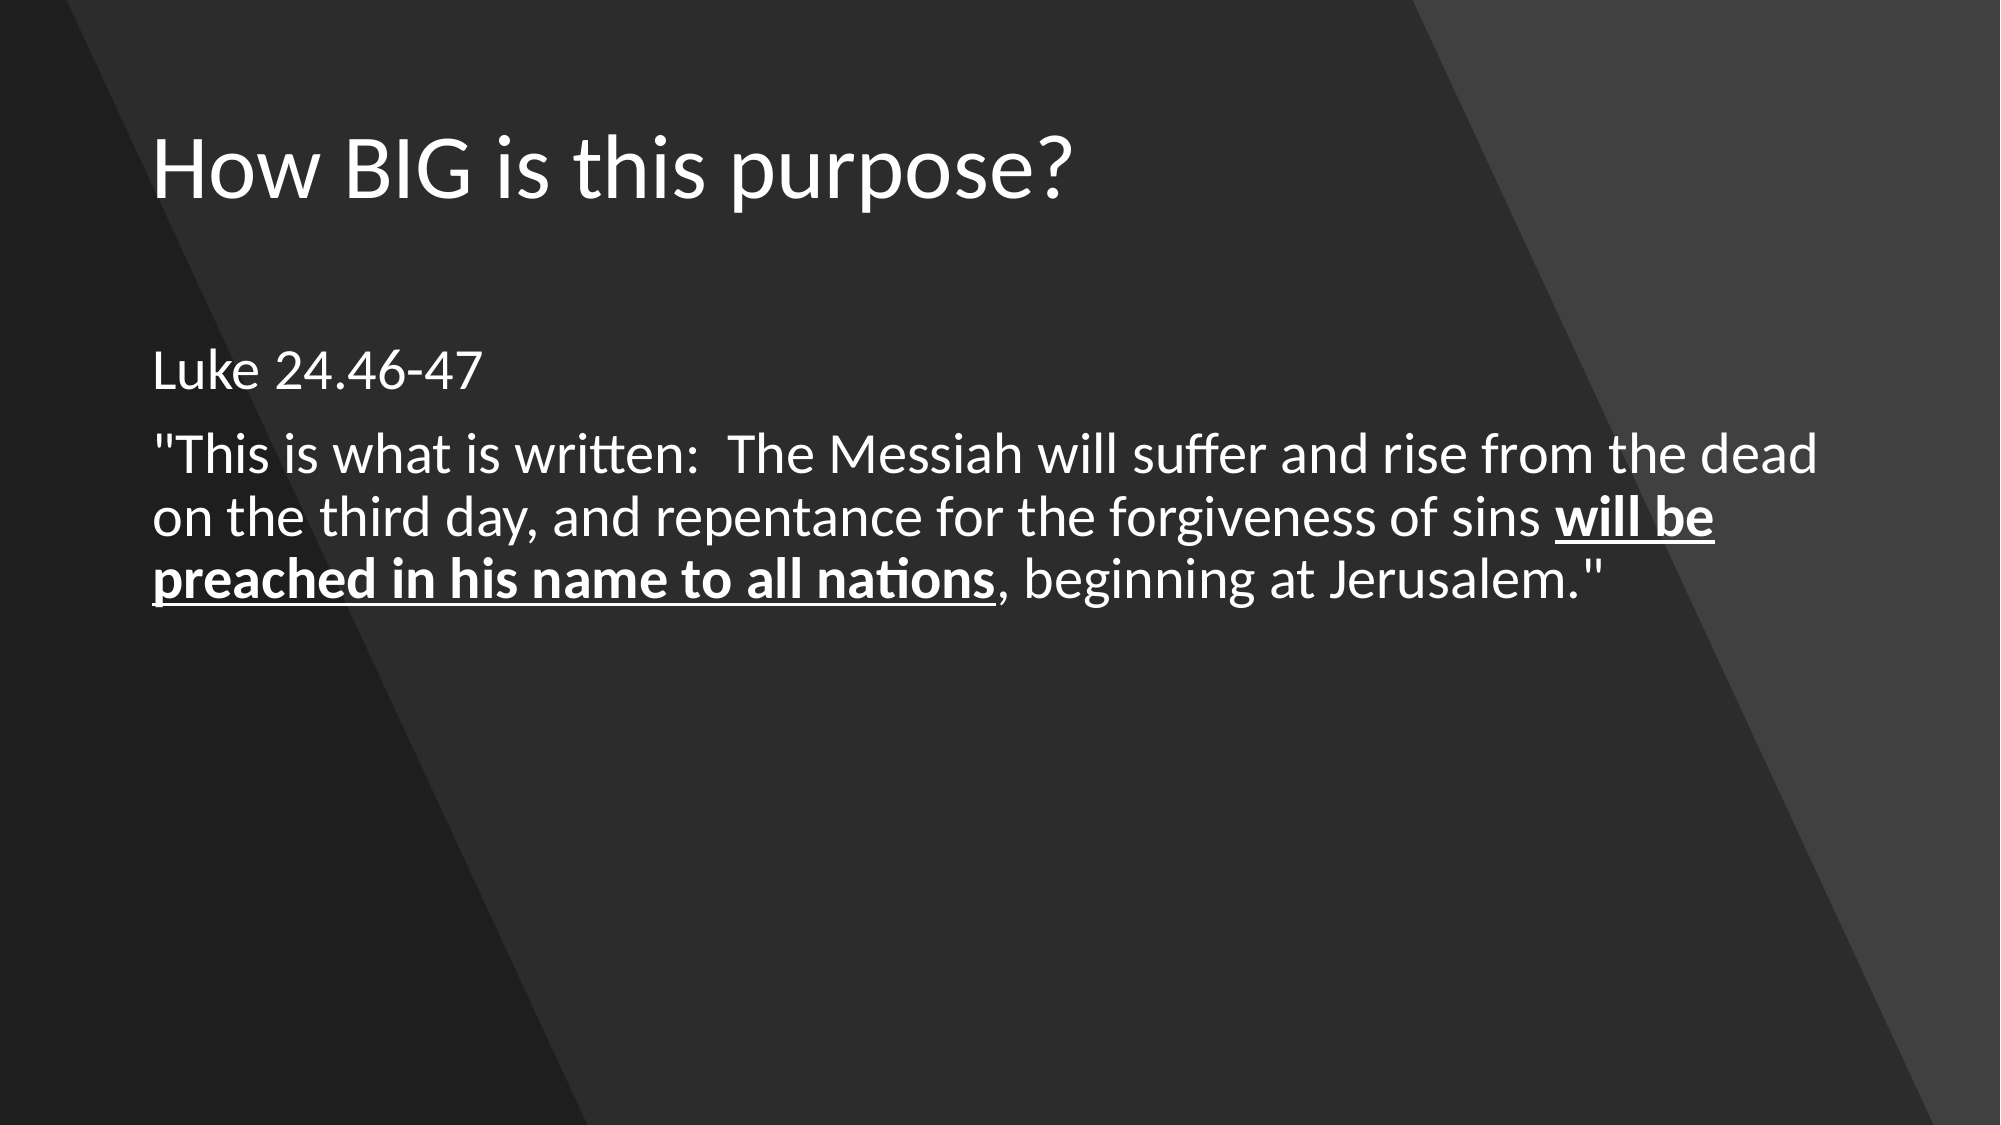

# How BIG is this purpose?
Luke 24.46-47
"This is what is written:  The Messiah will suffer and rise from the dead on the third day, and repentance for the forgiveness of sins will be preached in his name to all nations, beginning at Jerusalem."